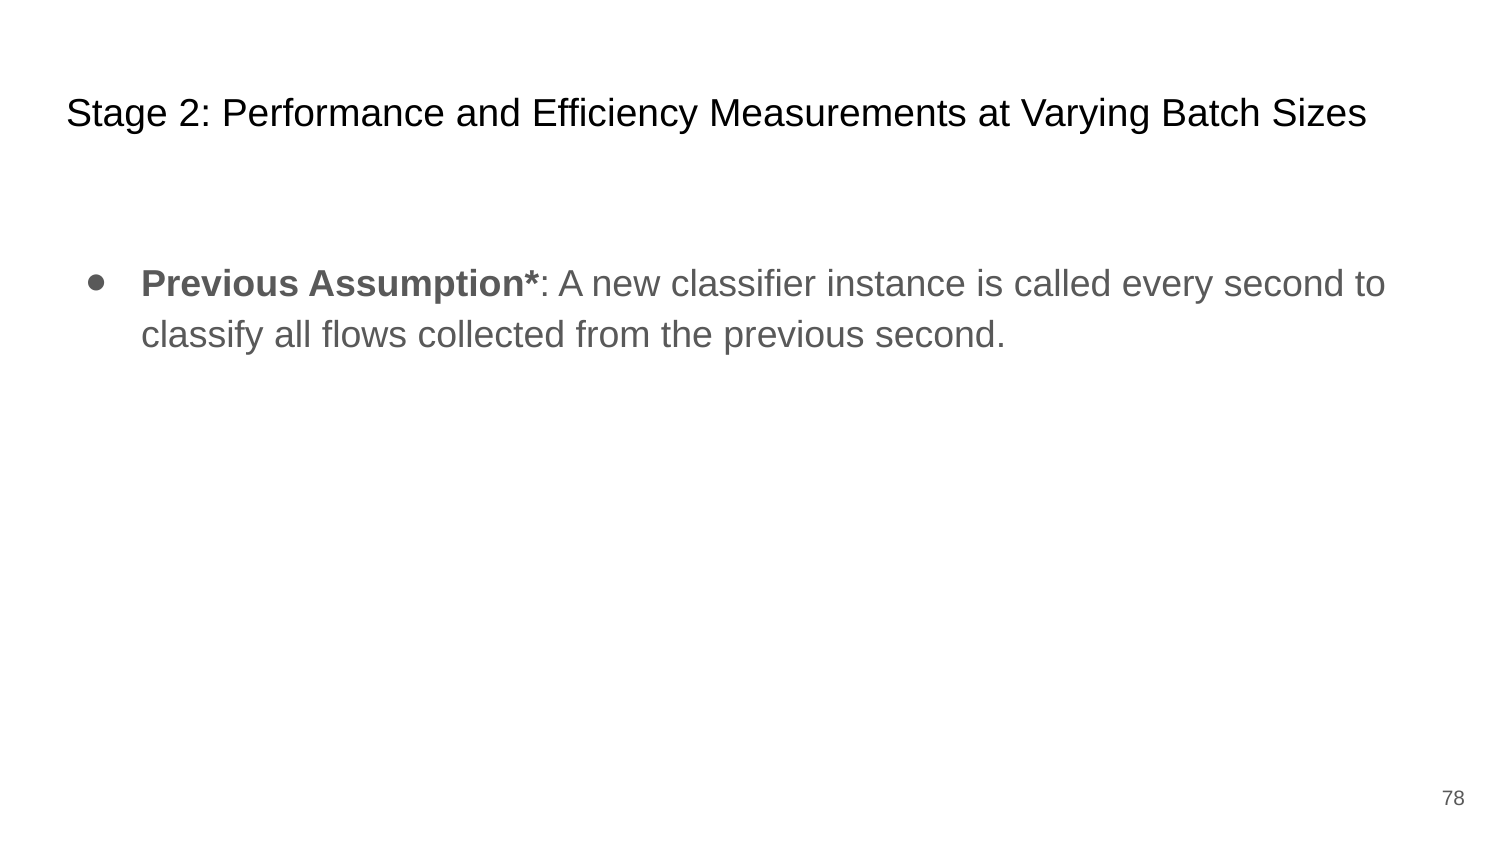

# Stage 2: Performance and Efficiency Measurements at Varying Batch Sizes
Previous Assumption*: A new classifier instance is called every second to classify all flows collected from the previous second.

78